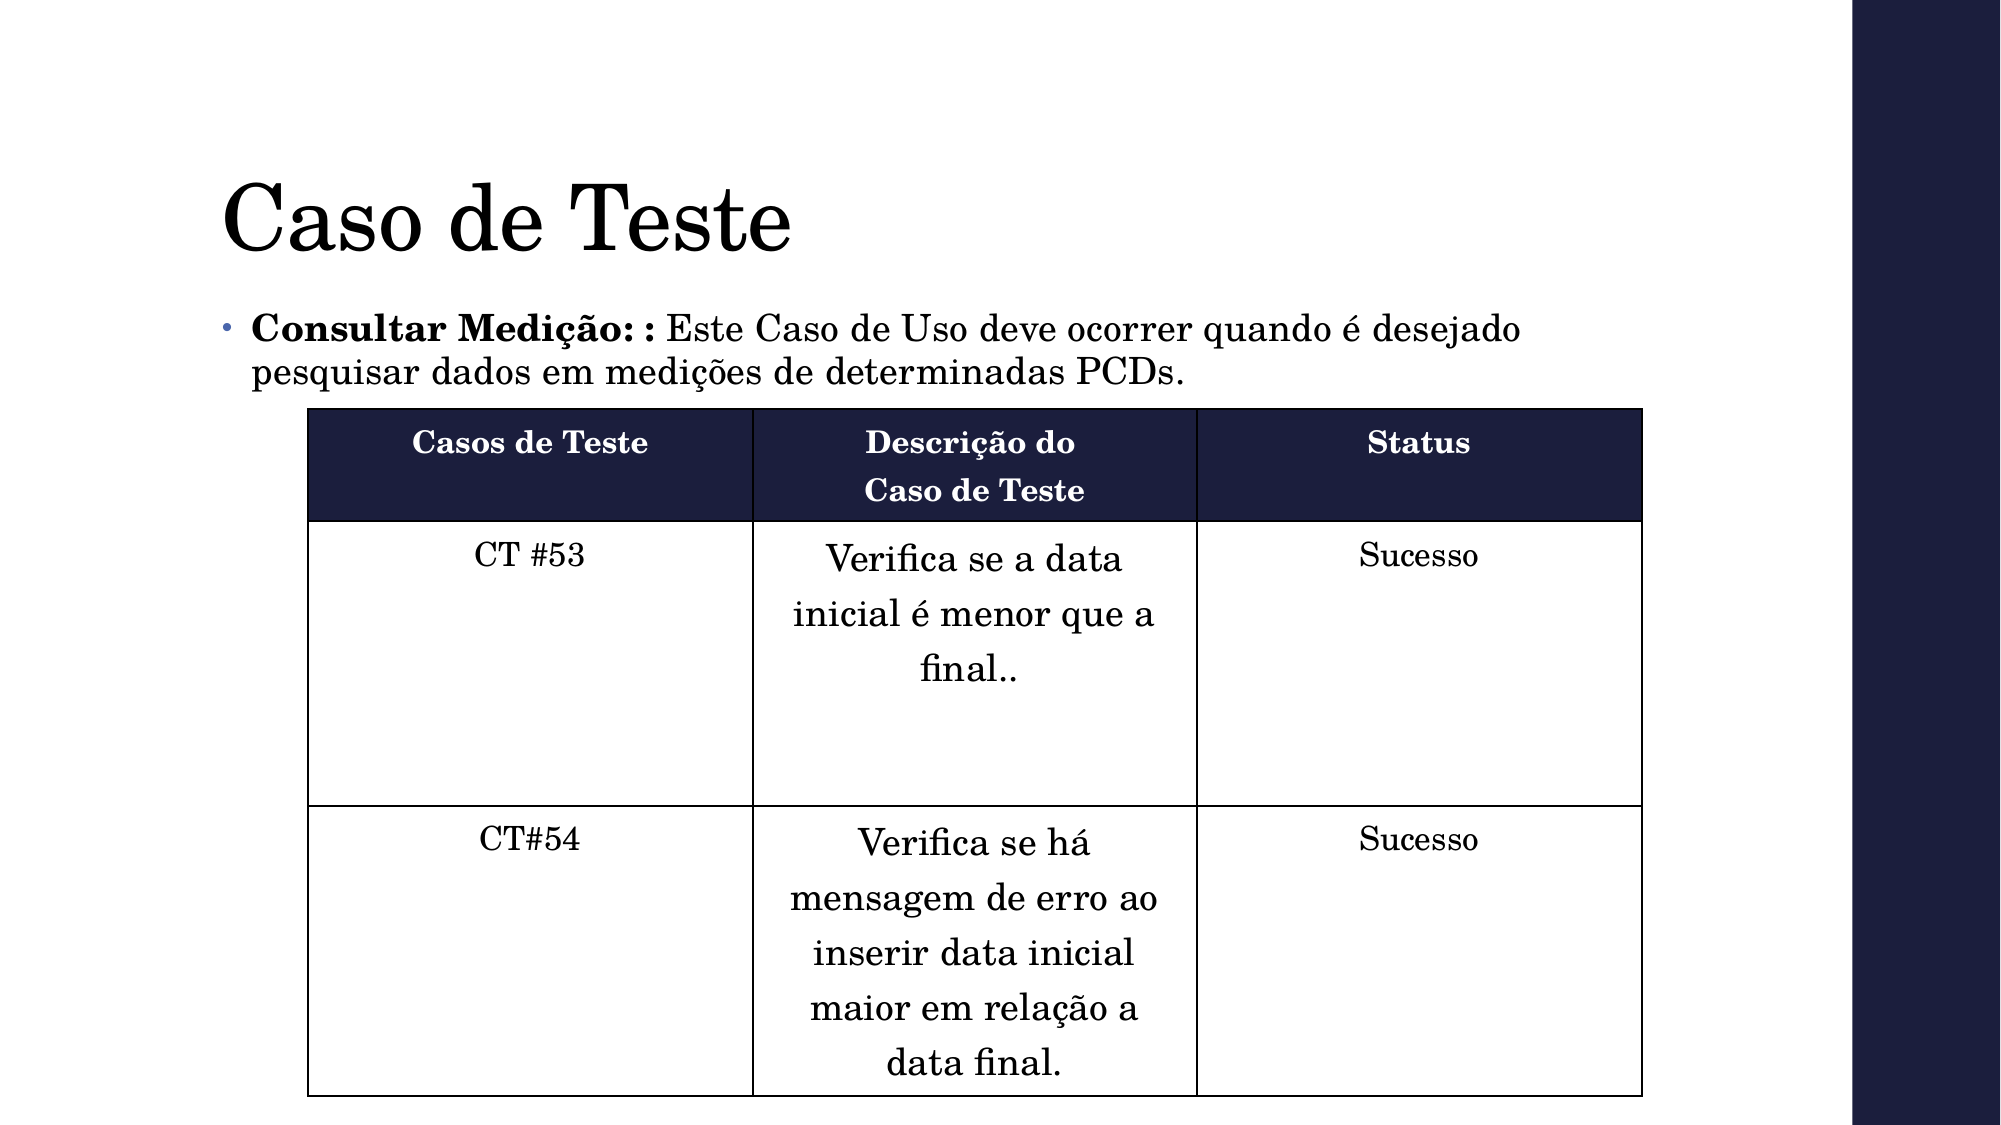

Caso de Teste
Consultar Medição: : Este Caso de Uso deve ocorrer quando é desejado pesquisar dados em medições de determinadas PCDs.

| Casos de Teste | Descrição do Caso de Teste | Status |
| --- | --- | --- |
| CT #53 | Verifica se a data inicial é menor que a final.. | Sucesso |
| CT#54 | Verifica se há mensagem de erro ao inserir data inicial maior em relação a data final. | Sucesso |